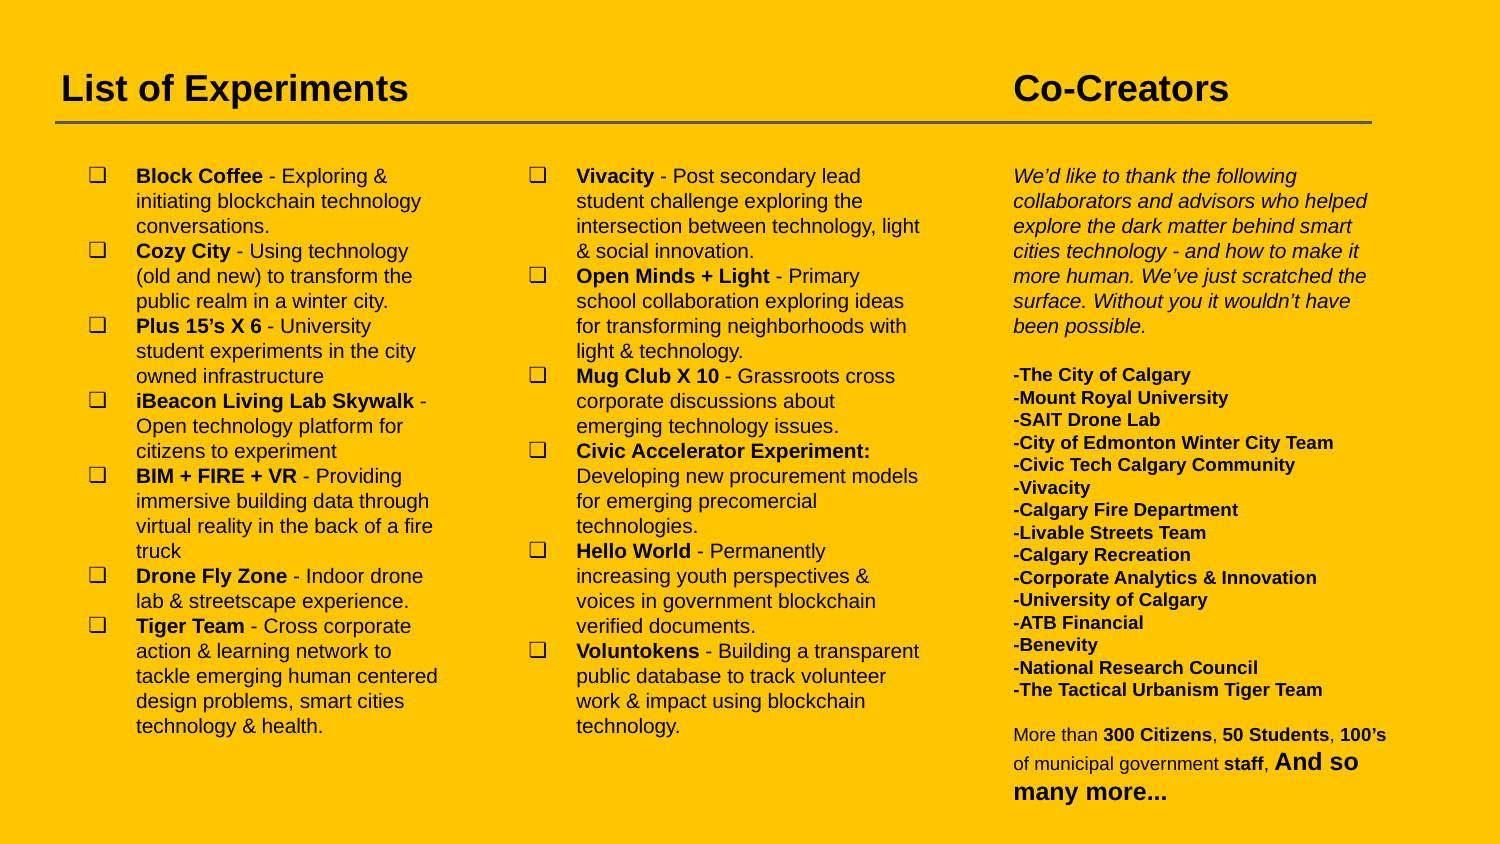

List of Experiments
Co-Creators
Block Coffee - Exploring & initiating blockchain technology conversations.
Cozy City - Using technology (old and new) to transform the public realm in a winter city.
Plus 15’s X 6 - University student experiments in the city owned infrastructure
iBeacon Living Lab Skywalk - Open technology platform for citizens to experiment
BIM + FIRE + VR - Providing immersive building data through virtual reality in the back of a fire truck
Drone Fly Zone - Indoor drone lab & streetscape experience.
Tiger Team - Cross corporate action & learning network to tackle emerging human centered design problems, smart cities technology & health.
Vivacity - Post secondary lead student challenge exploring the intersection between technology, light & social innovation.
Open Minds + Light - Primary school collaboration exploring ideas for transforming neighborhoods with light & technology.
Mug Club X 10 - Grassroots cross corporate discussions about emerging technology issues.
Civic Accelerator Experiment: Developing new procurement models for emerging precomercial technologies.
Hello World - Permanently increasing youth perspectives & voices in government blockchain verified documents.
Voluntokens - Building a transparent public database to track volunteer work & impact using blockchain technology.

We’d like to thank the following collaborators and advisors who helped explore the dark matter behind smart cities technology - and how to make it more human. We’ve just scratched the surface. Without you it wouldn’t have been possible.

-The City of Calgary
-Mount Royal University
-SAIT Drone Lab
-City of Edmonton Winter City Team
-Civic Tech Calgary Community
-Vivacity
-Calgary Fire Department
-Livable Streets Team
-Calgary Recreation
-Corporate Analytics & Innovation
-University of Calgary
-ATB Financial
-Benevity
-National Research Council
-The Tactical Urbanism Tiger Team

More than 300 Citizens, 50 Students, 100’s of municipal government staff, And so many more...